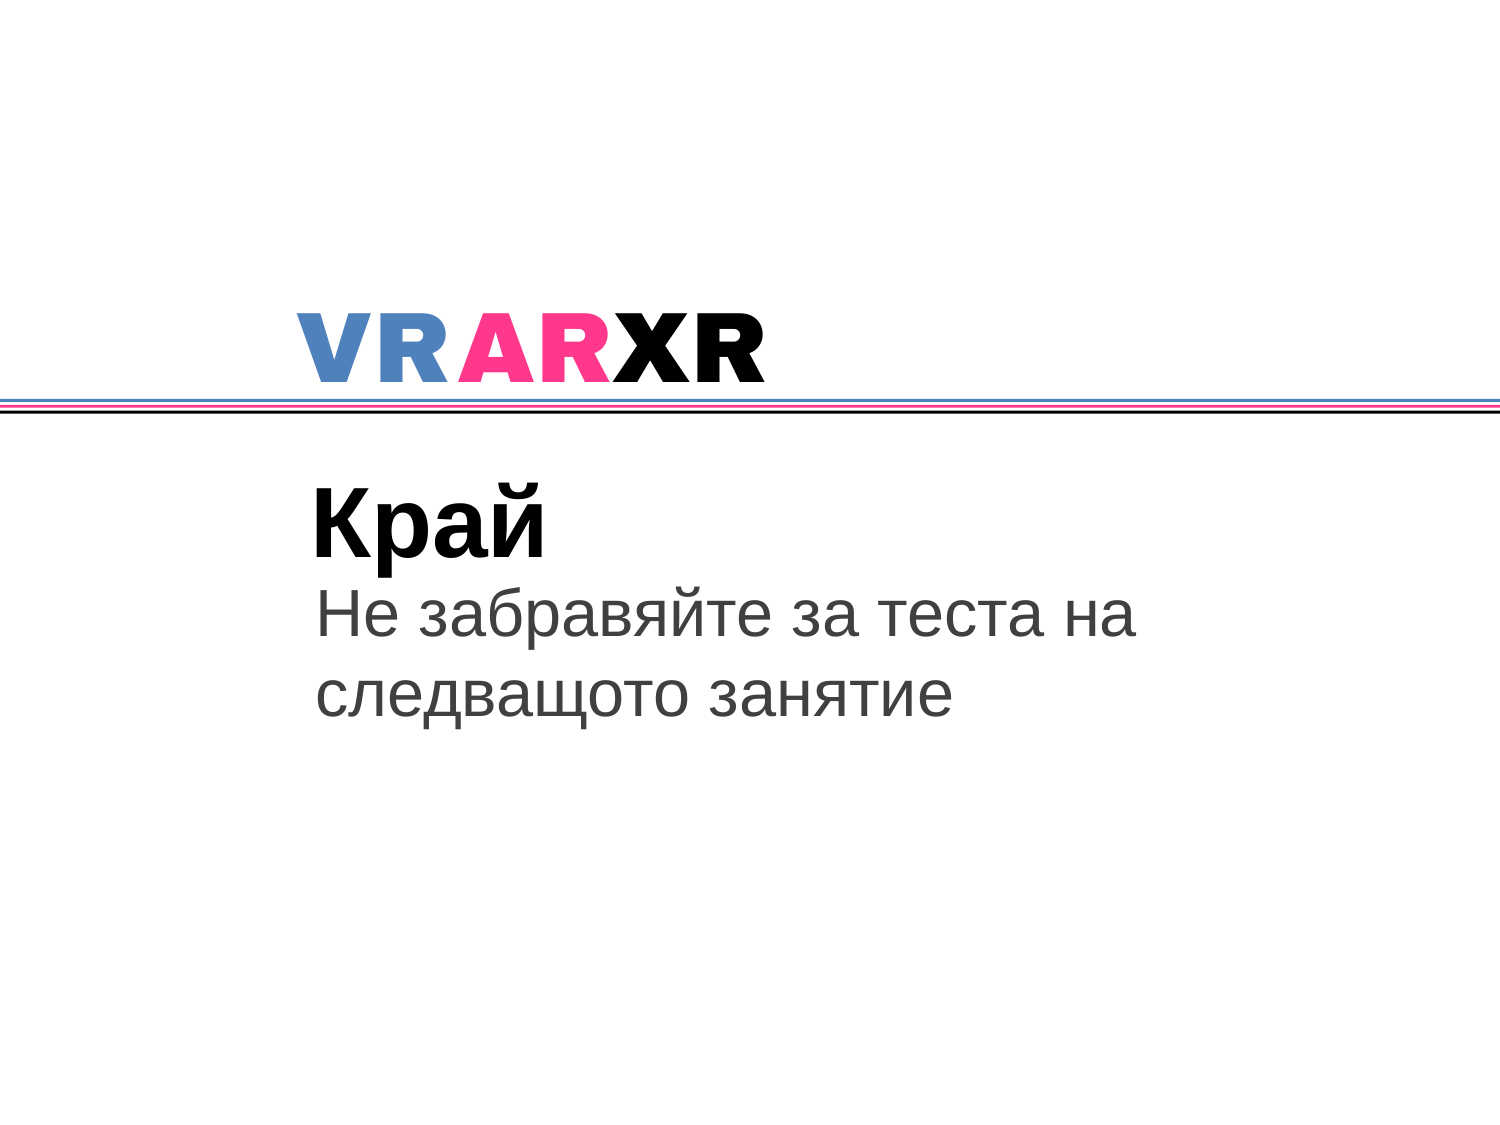

Край
Не забравяйте за теста на следващото занятие